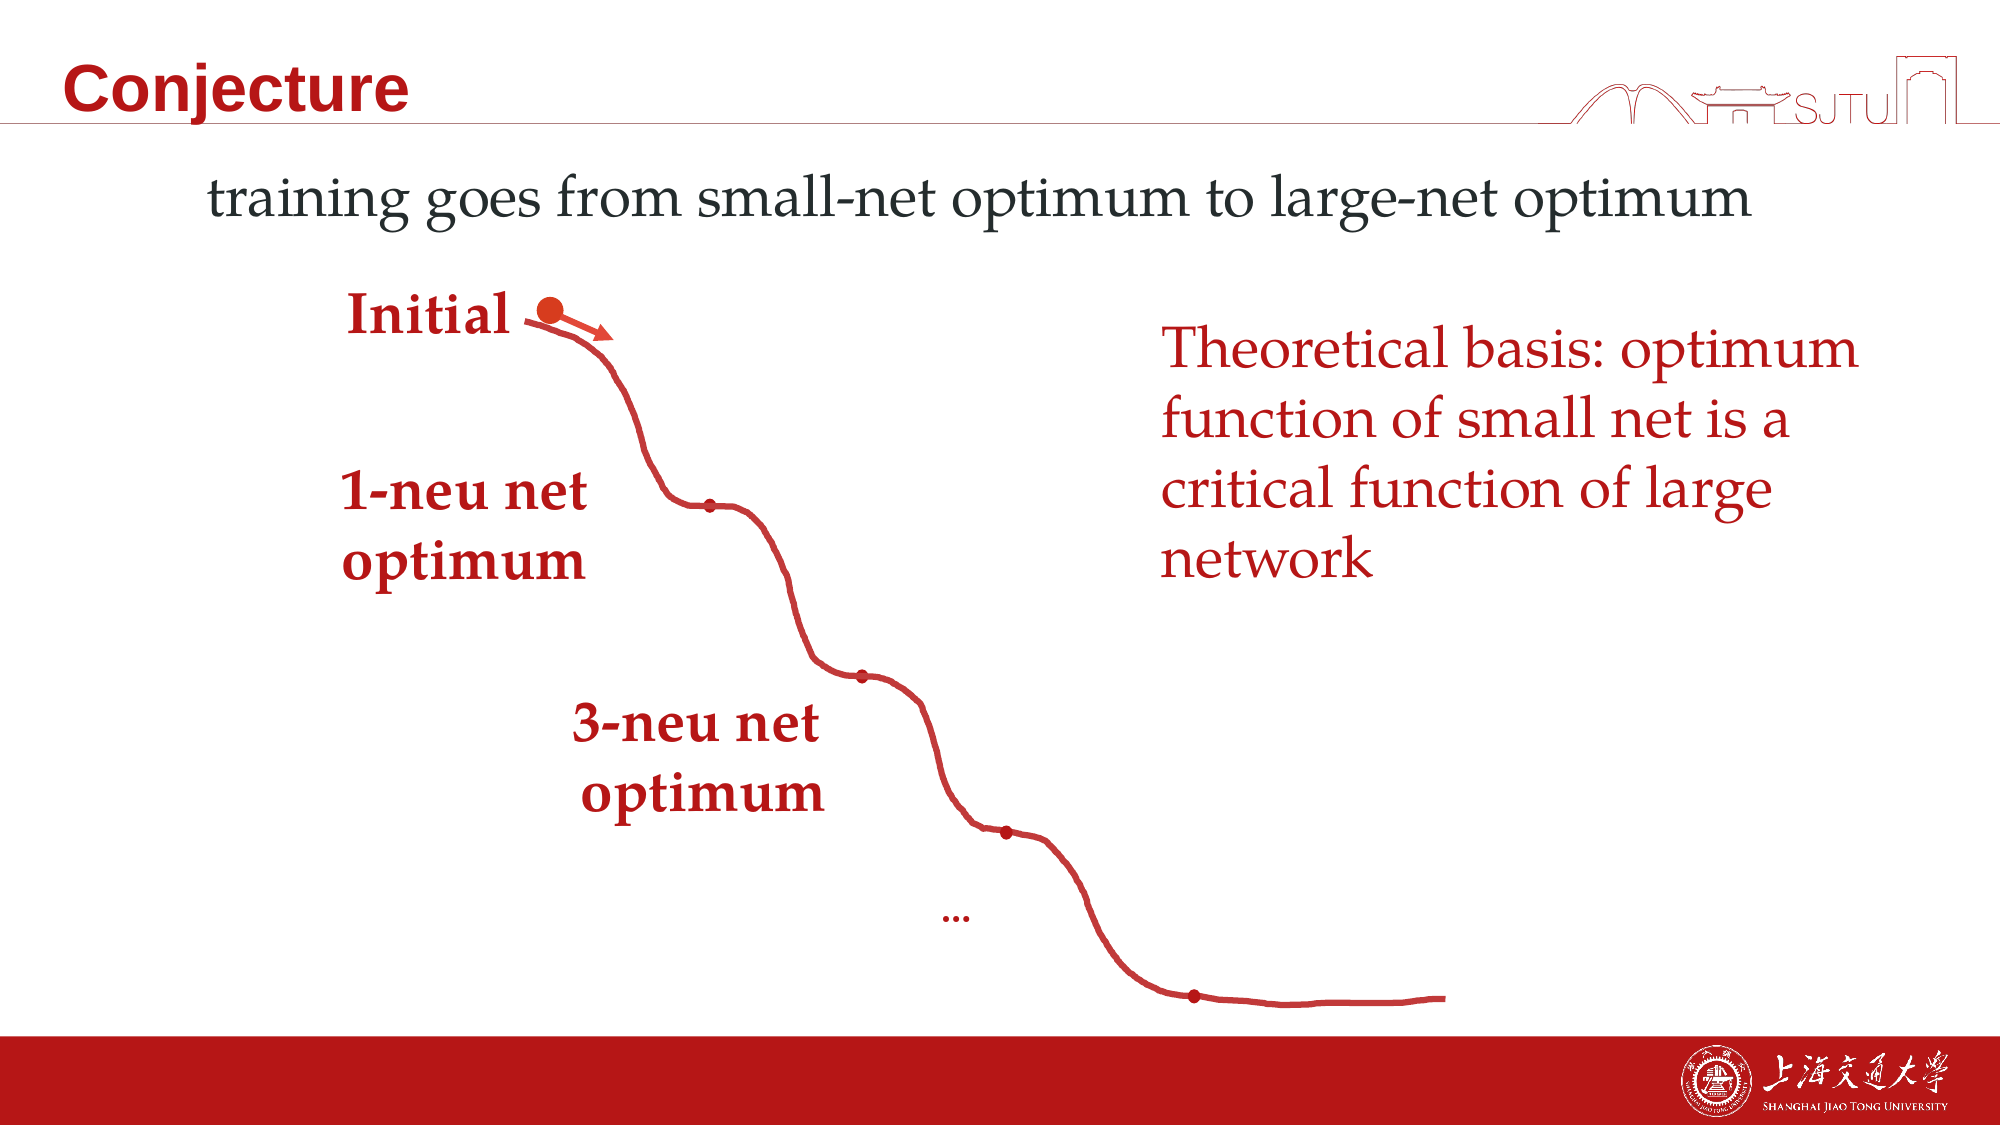

# Conjecture
training goes from small-net optimum to large-net optimum
Initial

1-neu net optimum

3-neu net
optimum

…

Theoretical basis: optimum function of small net is a critical function of large network